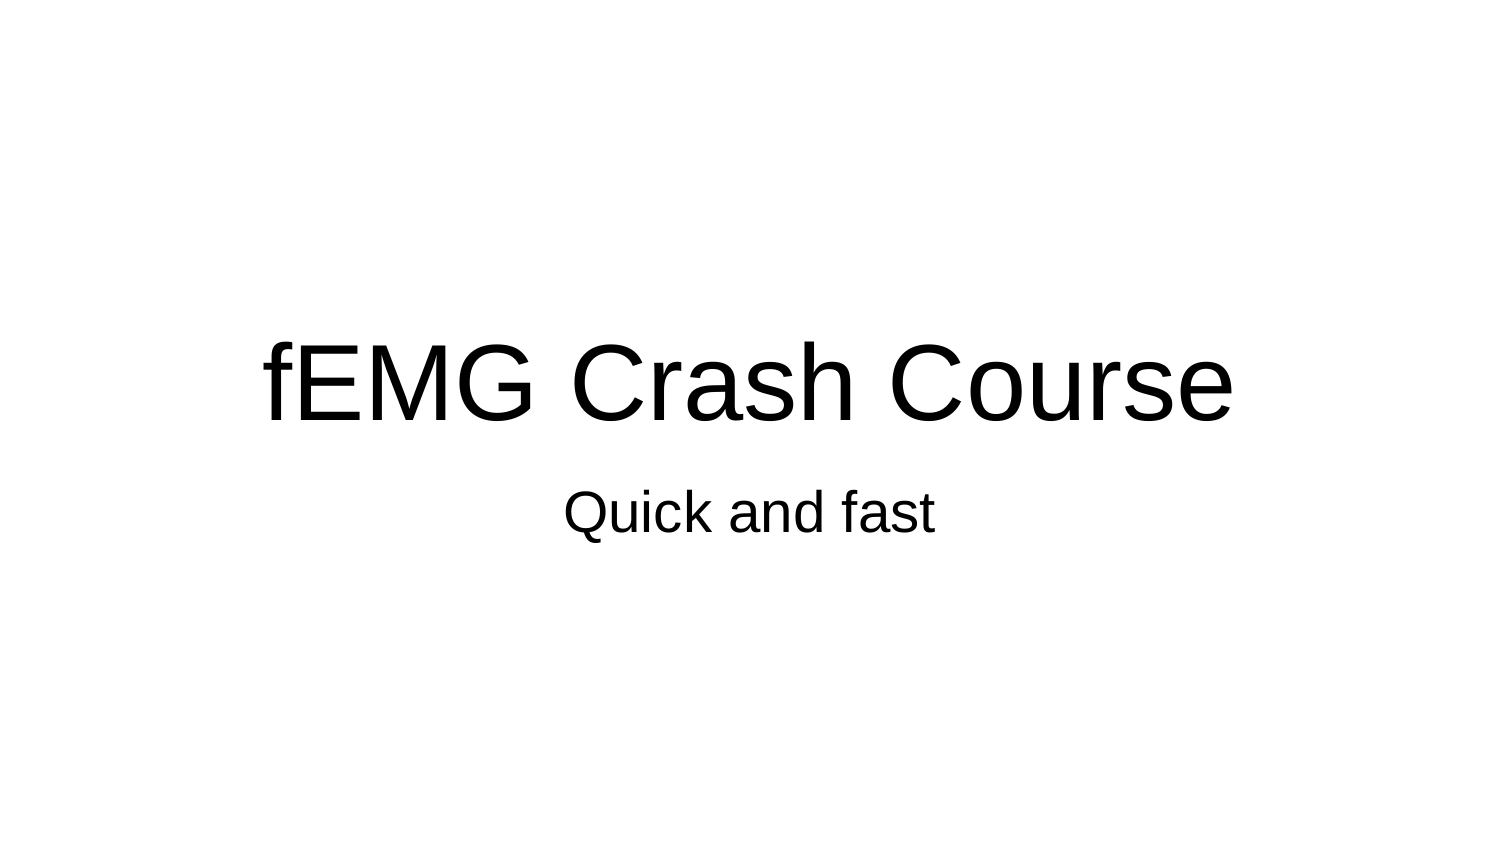

# fEMG Crash Course
Quick and fast